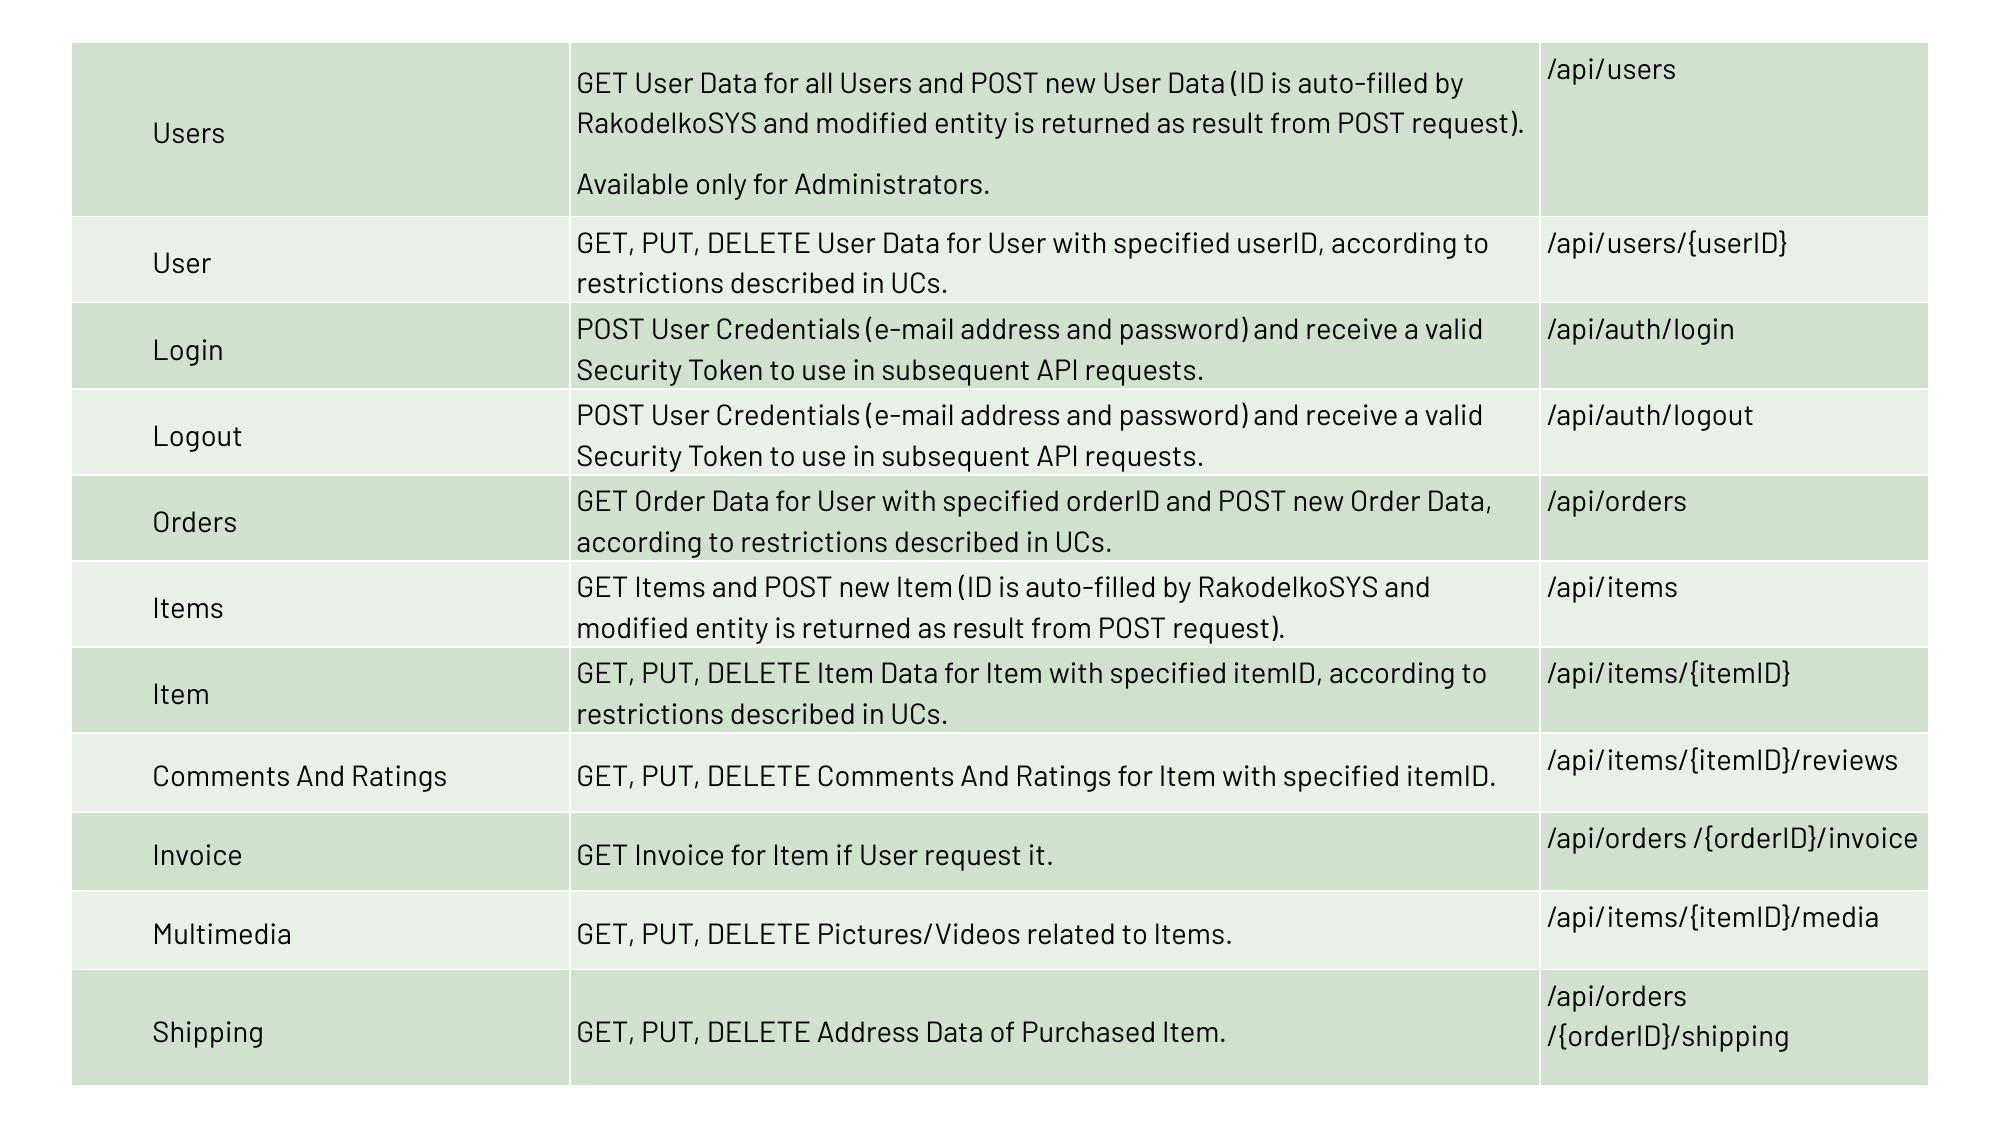

| Users | GET User Data for all Users and POST new User Data (ID is auto-filled by RakodelkoSYS and modified entity is returned as result from POST request). Available only for Administrators. | /api/users |
| --- | --- | --- |
| User | GET, PUT, DELETE User Data for User with specified userID, according to restrictions described in UCs. | /api/users/{userID} |
| Login | POST User Credentials (e-mail address and password) and receive a valid Security Token to use in subsequent API requests. | /api/auth/login |
| Logout | POST User Credentials (e-mail address and password) and receive a valid Security Token to use in subsequent API requests. | /api/auth/logout |
| Orders | GET Order Data for User with specified orderID and POST new Order Data, according to restrictions described in UCs. | /api/orders |
| Items | GET Items and POST new Item (ID is auto-filled by RakodelkoSYS and modified entity is returned as result from POST request). | /api/items |
| Item | GET, PUT, DELETE Item Data for Item with specified itemID, according to restrictions described in UCs. | /api/items/{itemID} |
| Comments And Ratings | GET, PUT, DELETE Comments And Ratings for Item with specified itemID. | /api/items/{itemID}/reviews |
| Invoice | GET Invoice for Item if User request it. | /api/orders /{orderID}/invoice |
| Multimedia | GET, PUT, DELETE Pictures/Videos related to Items. | /api/items/{itemID}/media |
| Shipping | GET, PUT, DELETE Address Data of Purchased Item. | /api/orders /{orderID}/shipping |